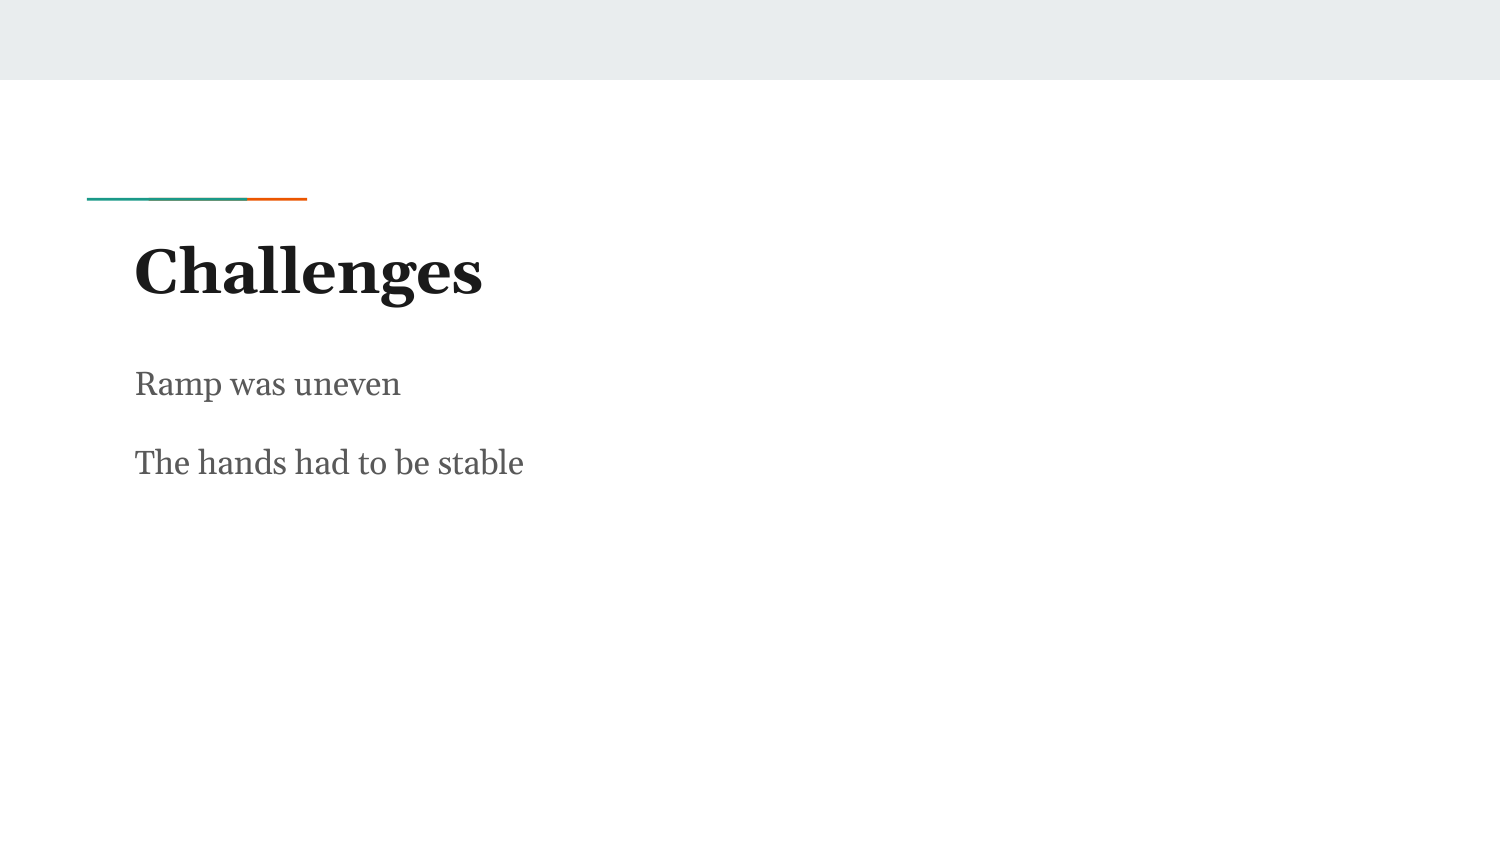

# Challenges
Ramp was uneven
The hands had to be stable